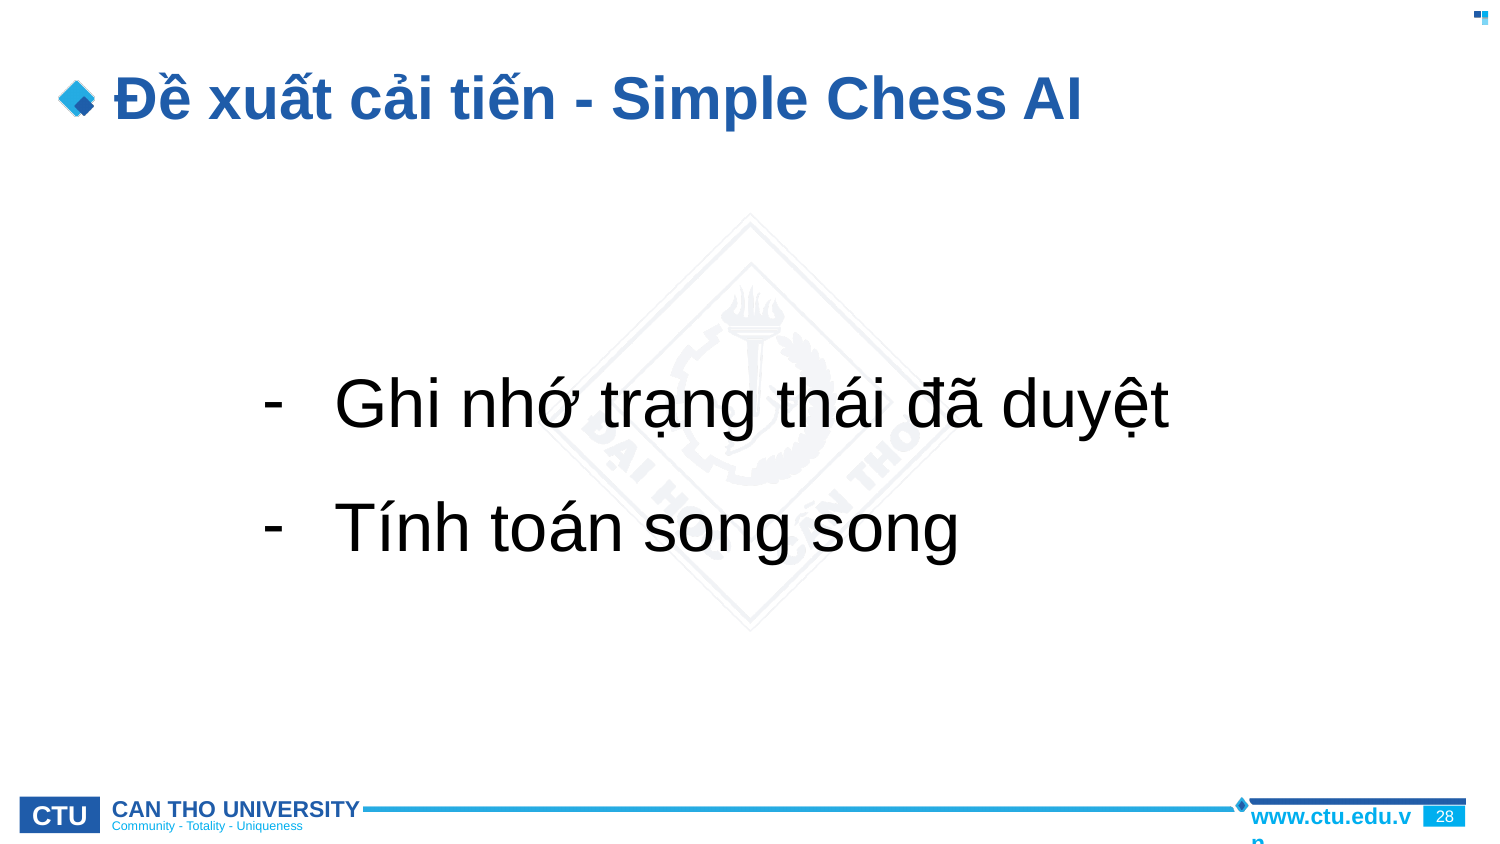

# Đề xuất cải tiến - Simple Chess AI
Ghi nhớ trạng thái đã duyệt
Tính toán song song